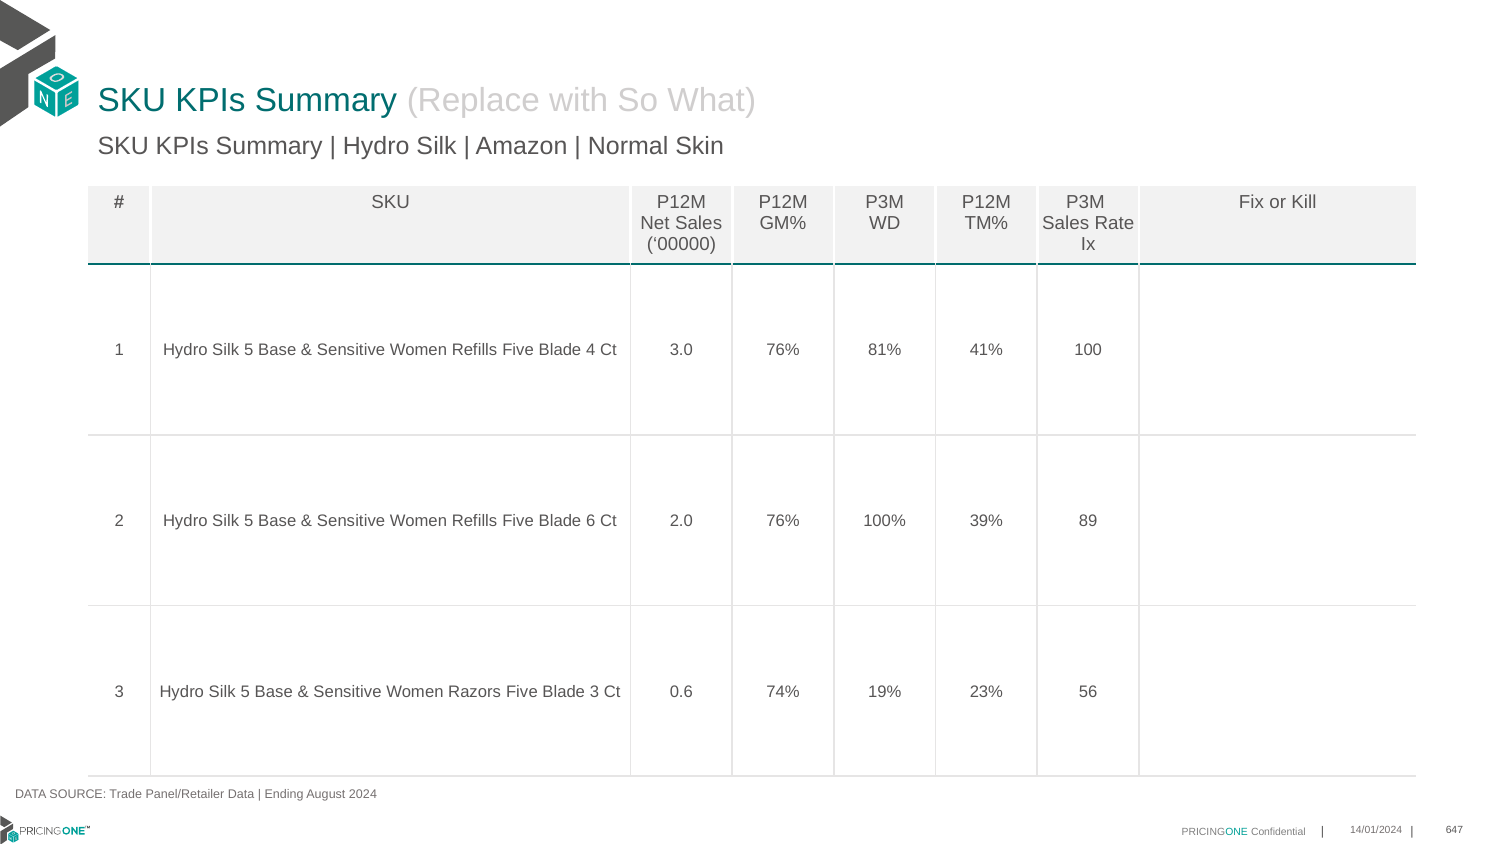

# SKU KPIs Summary (Replace with So What)
SKU KPIs Summary | Hydro Silk | Amazon | Normal Skin
| # | SKU | P12M Net Sales (‘00000) | P12M GM% | P3M WD | P12M TM% | P3M Sales Rate Ix | Fix or Kill |
| --- | --- | --- | --- | --- | --- | --- | --- |
| 1 | Hydro Silk 5 Base & Sensitive Women Refills Five Blade 4 Ct | 3.0 | 76% | 81% | 41% | 100 |  |
| 2 | Hydro Silk 5 Base & Sensitive Women Refills Five Blade 6 Ct | 2.0 | 76% | 100% | 39% | 89 |  |
| 3 | Hydro Silk 5 Base & Sensitive Women Razors Five Blade 3 Ct | 0.6 | 74% | 19% | 23% | 56 |  |
DATA SOURCE: Trade Panel/Retailer Data | Ending August 2024

14/01/2024
647